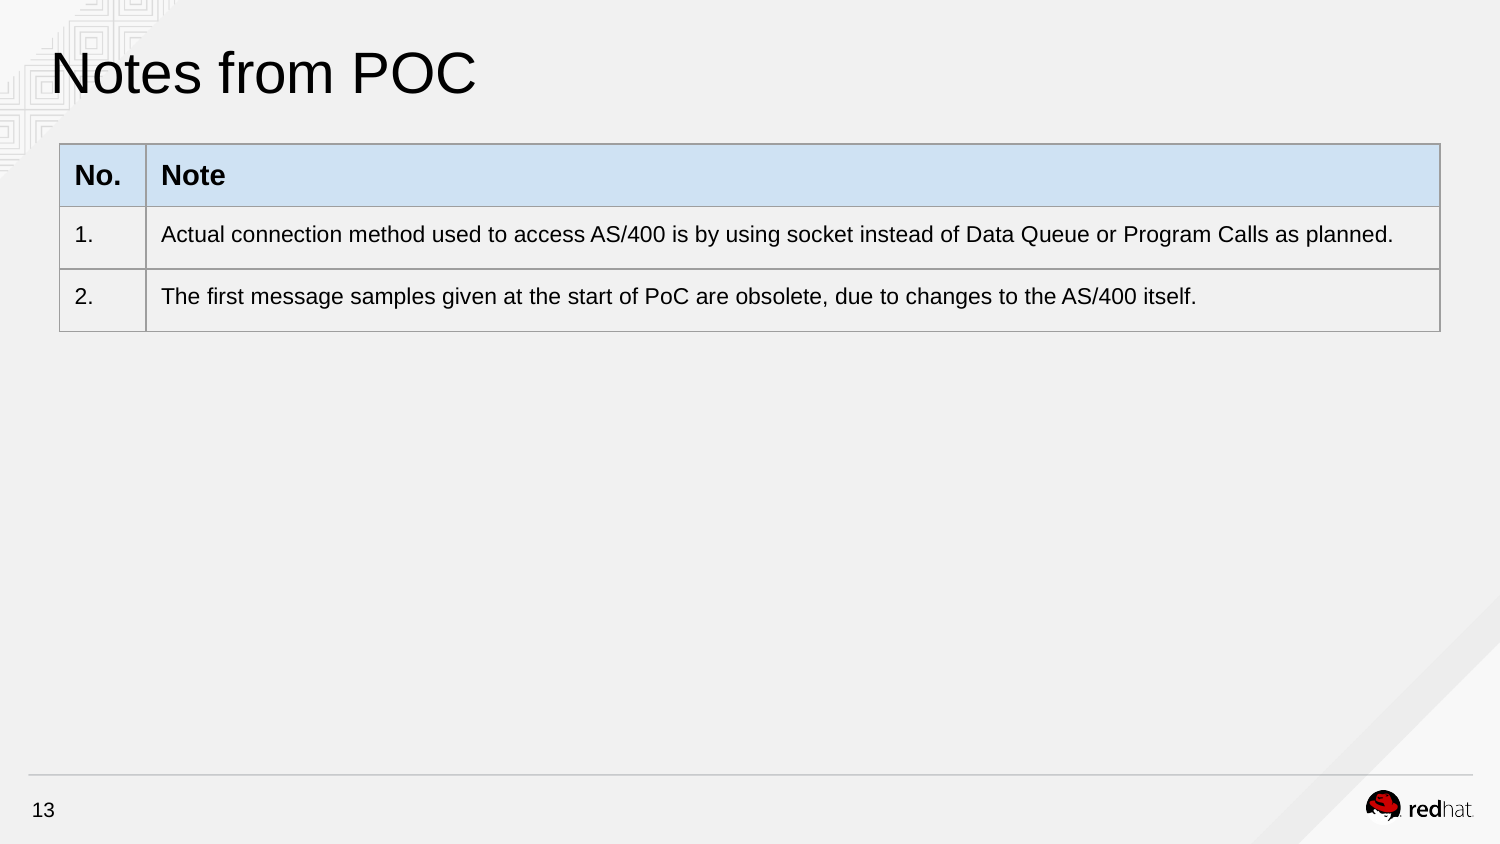

# Notes from POC
| No. | Note |
| --- | --- |
| 1. | Actual connection method used to access AS/400 is by using socket instead of Data Queue or Program Calls as planned. |
| 2. | The first message samples given at the start of PoC are obsolete, due to changes to the AS/400 itself. |
13